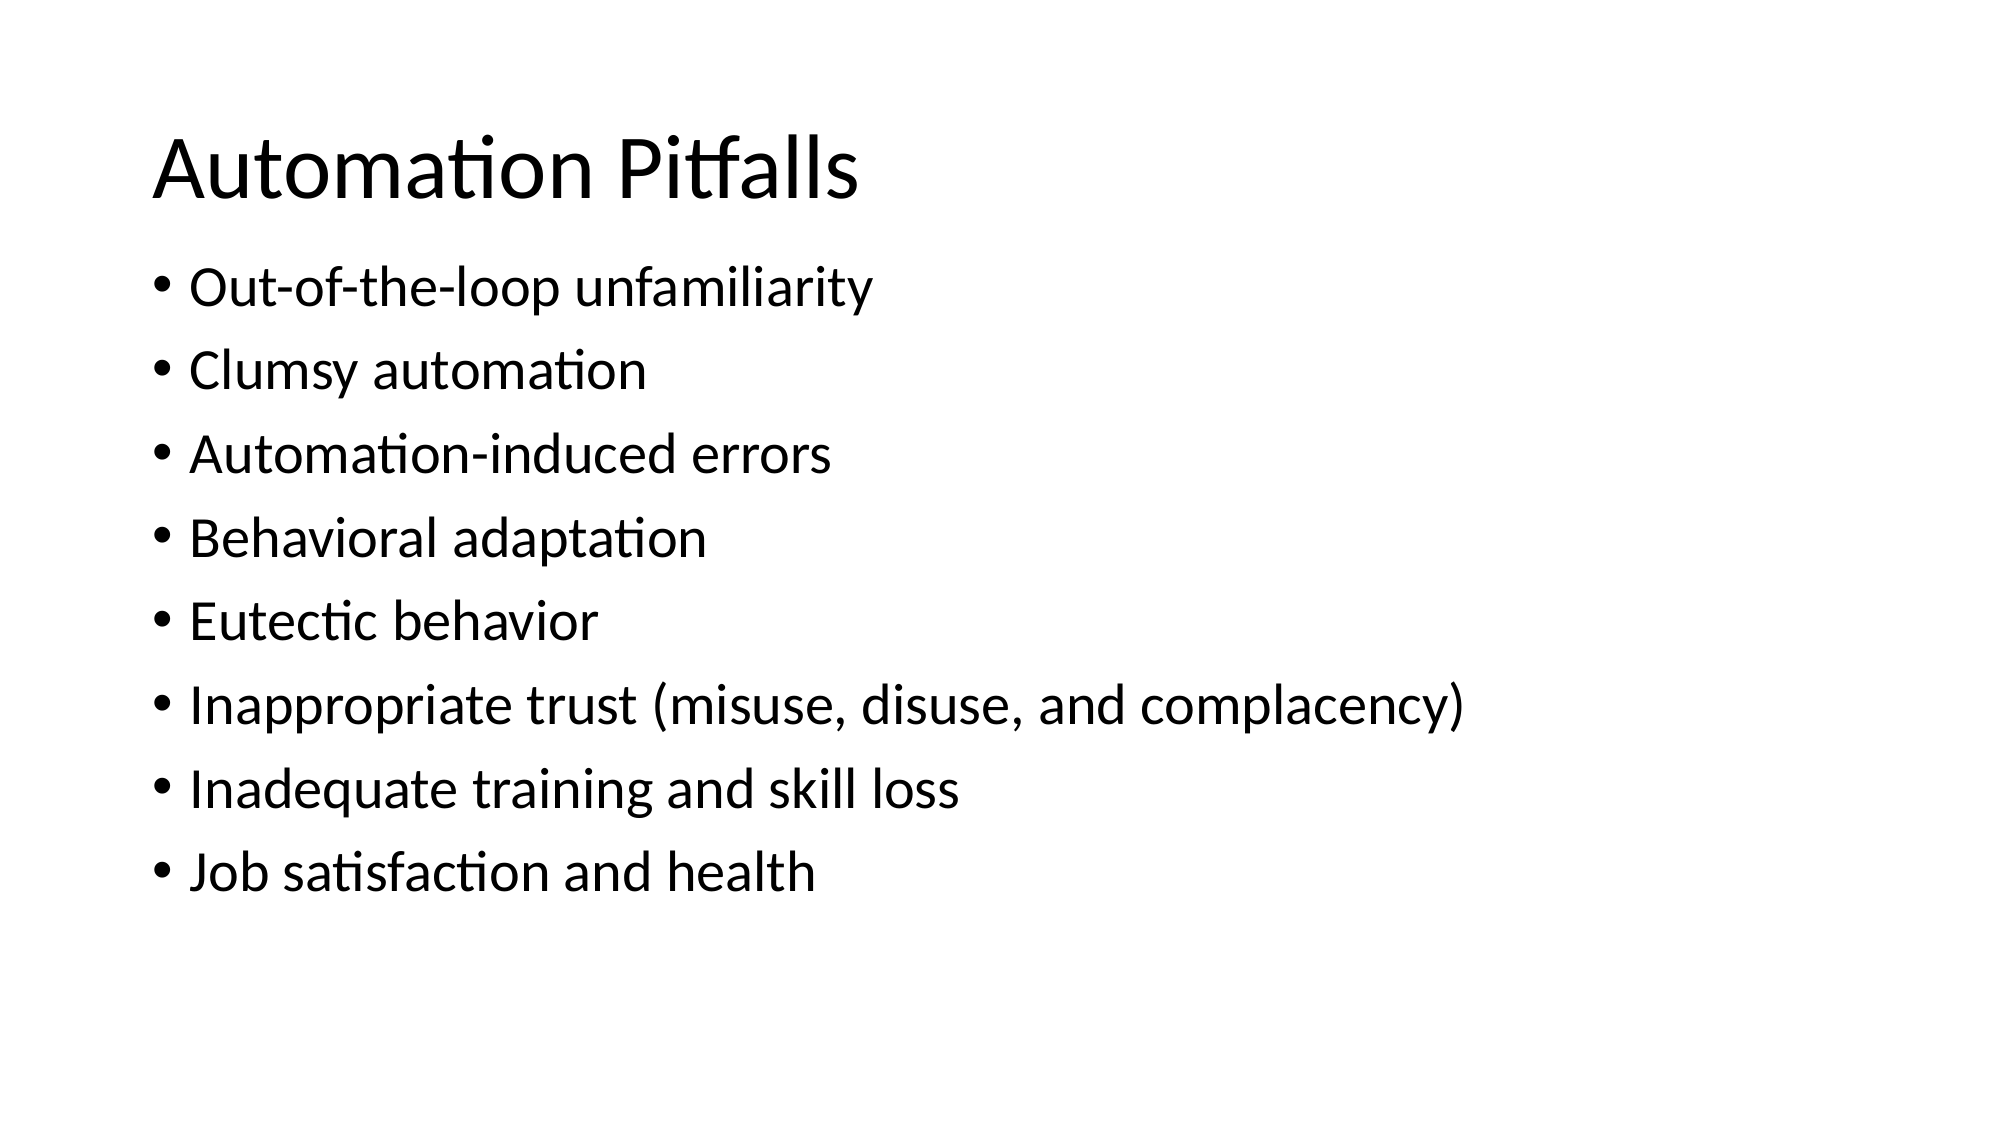

# Automation Pitfalls
Out-of-the-loop unfamiliarity
Clumsy automation
Automation-induced errors
Behavioral adaptation
Eutectic behavior
Inappropriate trust (misuse, disuse, and complacency)
Inadequate training and skill loss
Job satisfaction and health